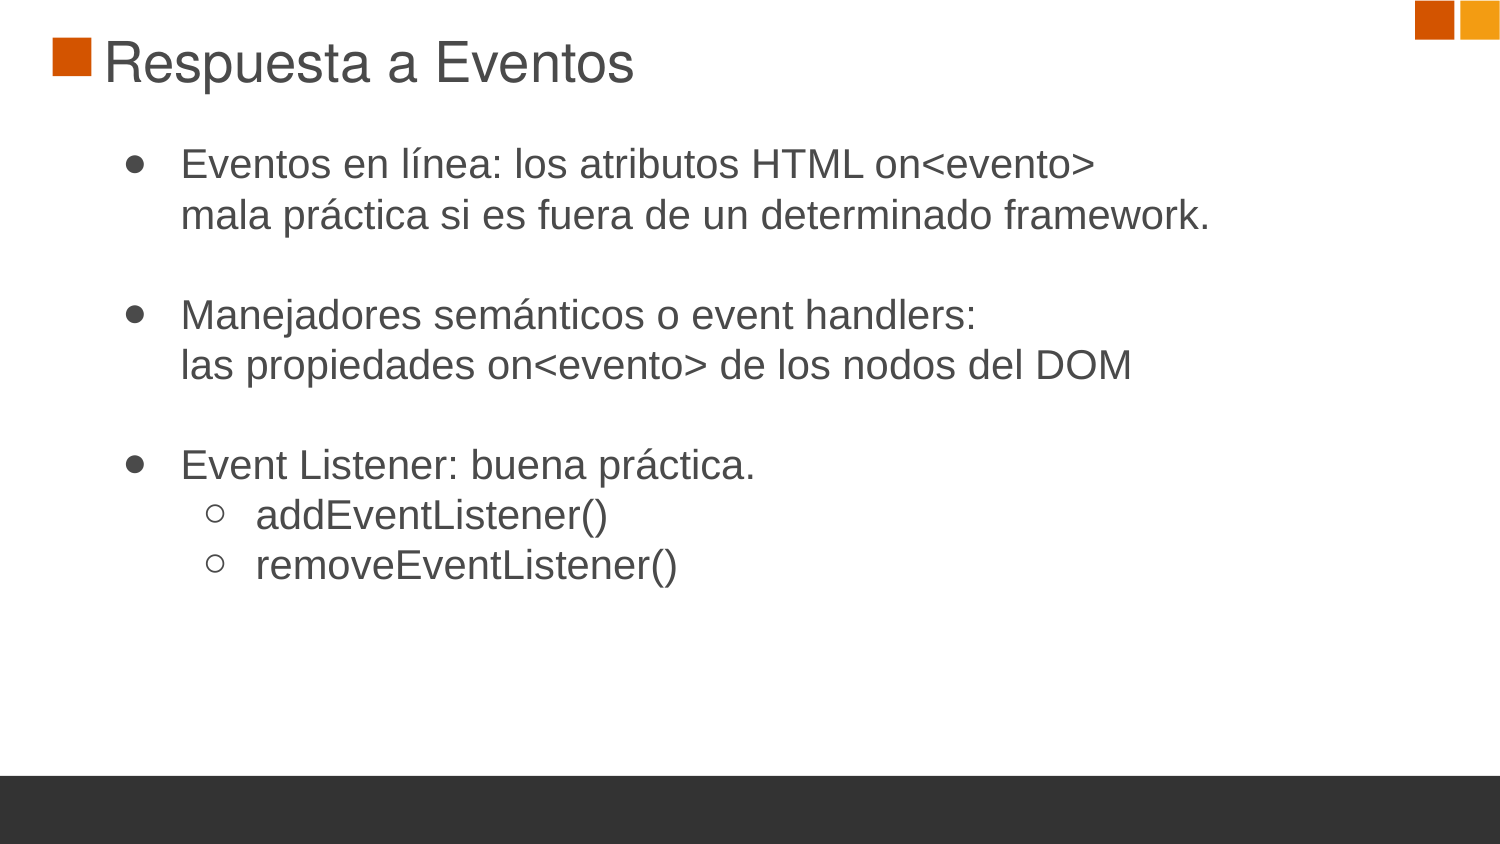

# Respuesta a Eventos
Eventos en línea: los atributos HTML on<evento>
mala práctica si es fuera de un determinado framework.

Manejadores semánticos o event handlers:
las propiedades on<evento> de los nodos del DOM

Event Listener: buena práctica.
addEventListener()
removeEventListener()